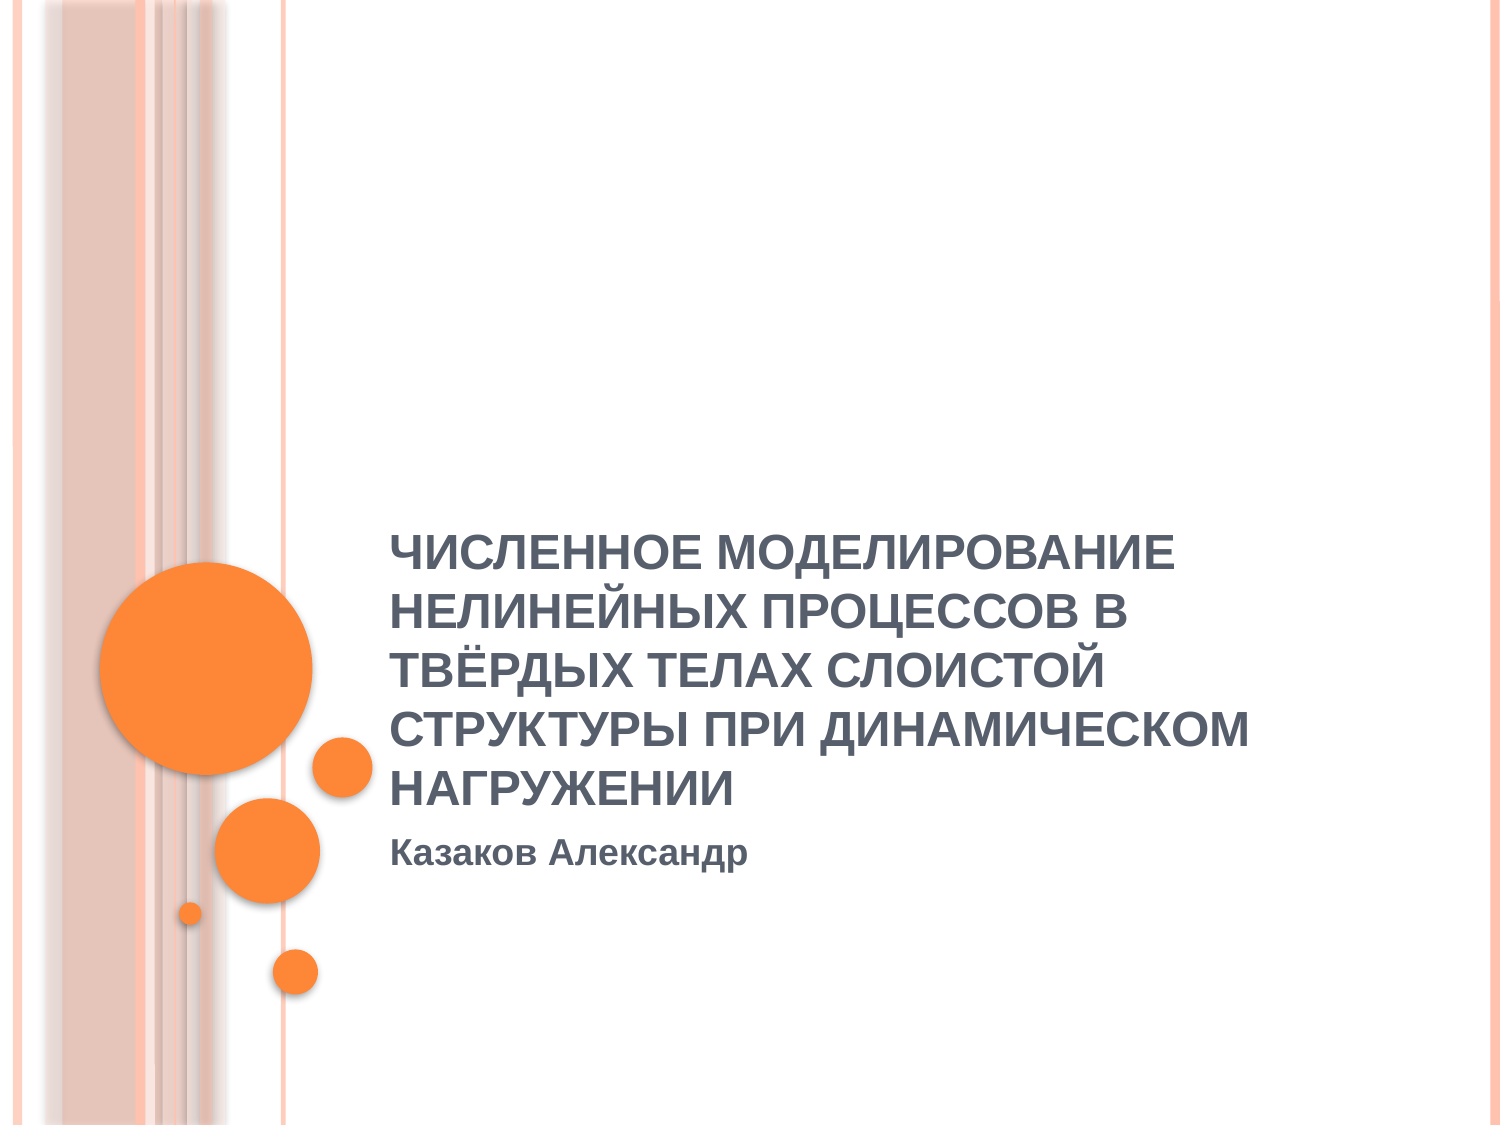

# Численное моделирование нелинейных процессов в твёрдых телах слоистой структуры при динамическом нагружении
Казаков Александр